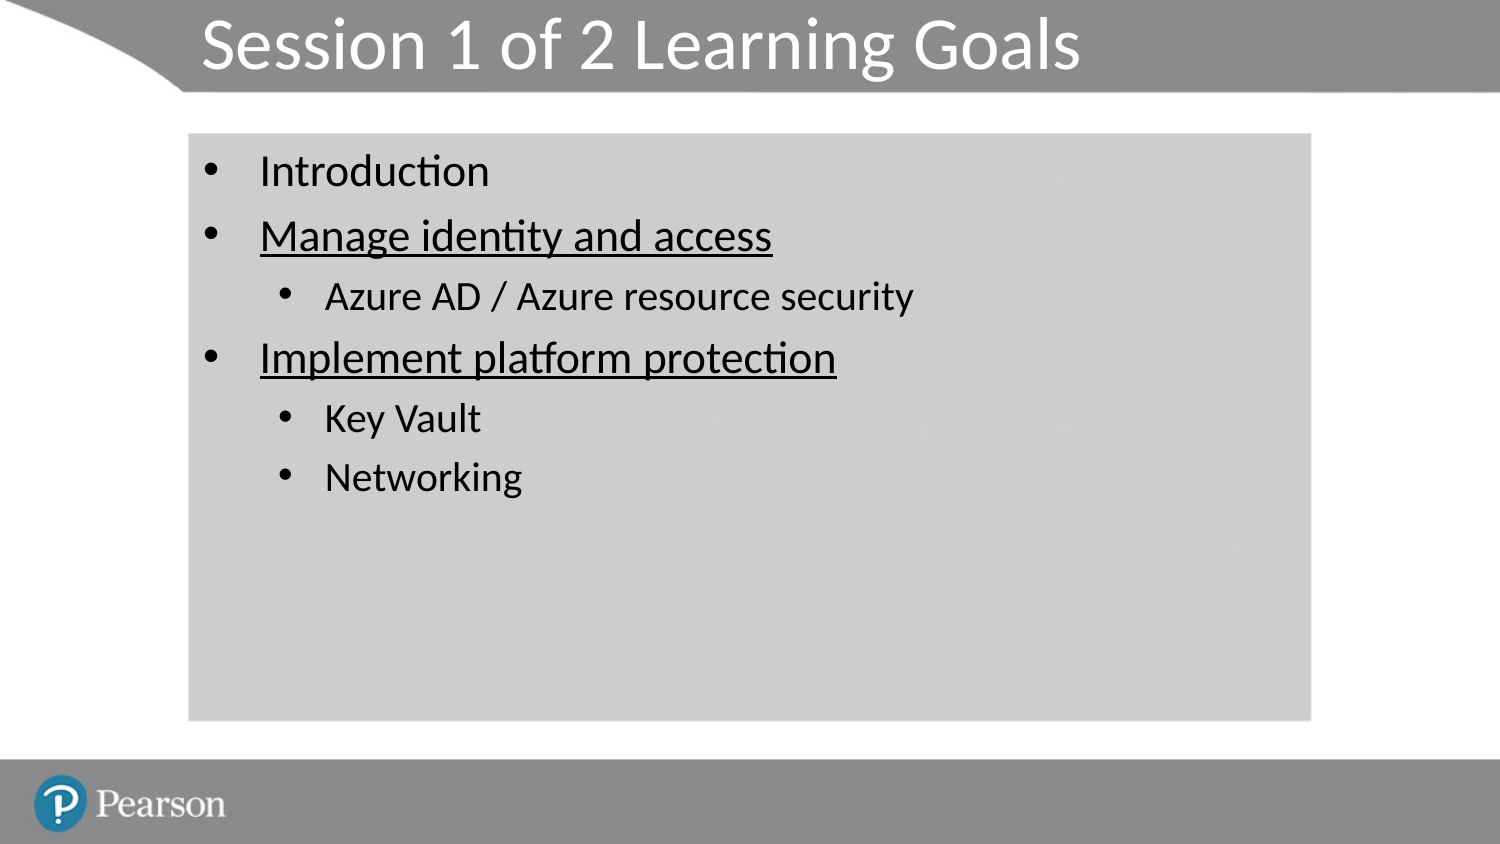

# Session 1 of 2 Learning Goals
Introduction
Manage identity and access
Azure AD / Azure resource security
Implement platform protection
Key Vault
Networking